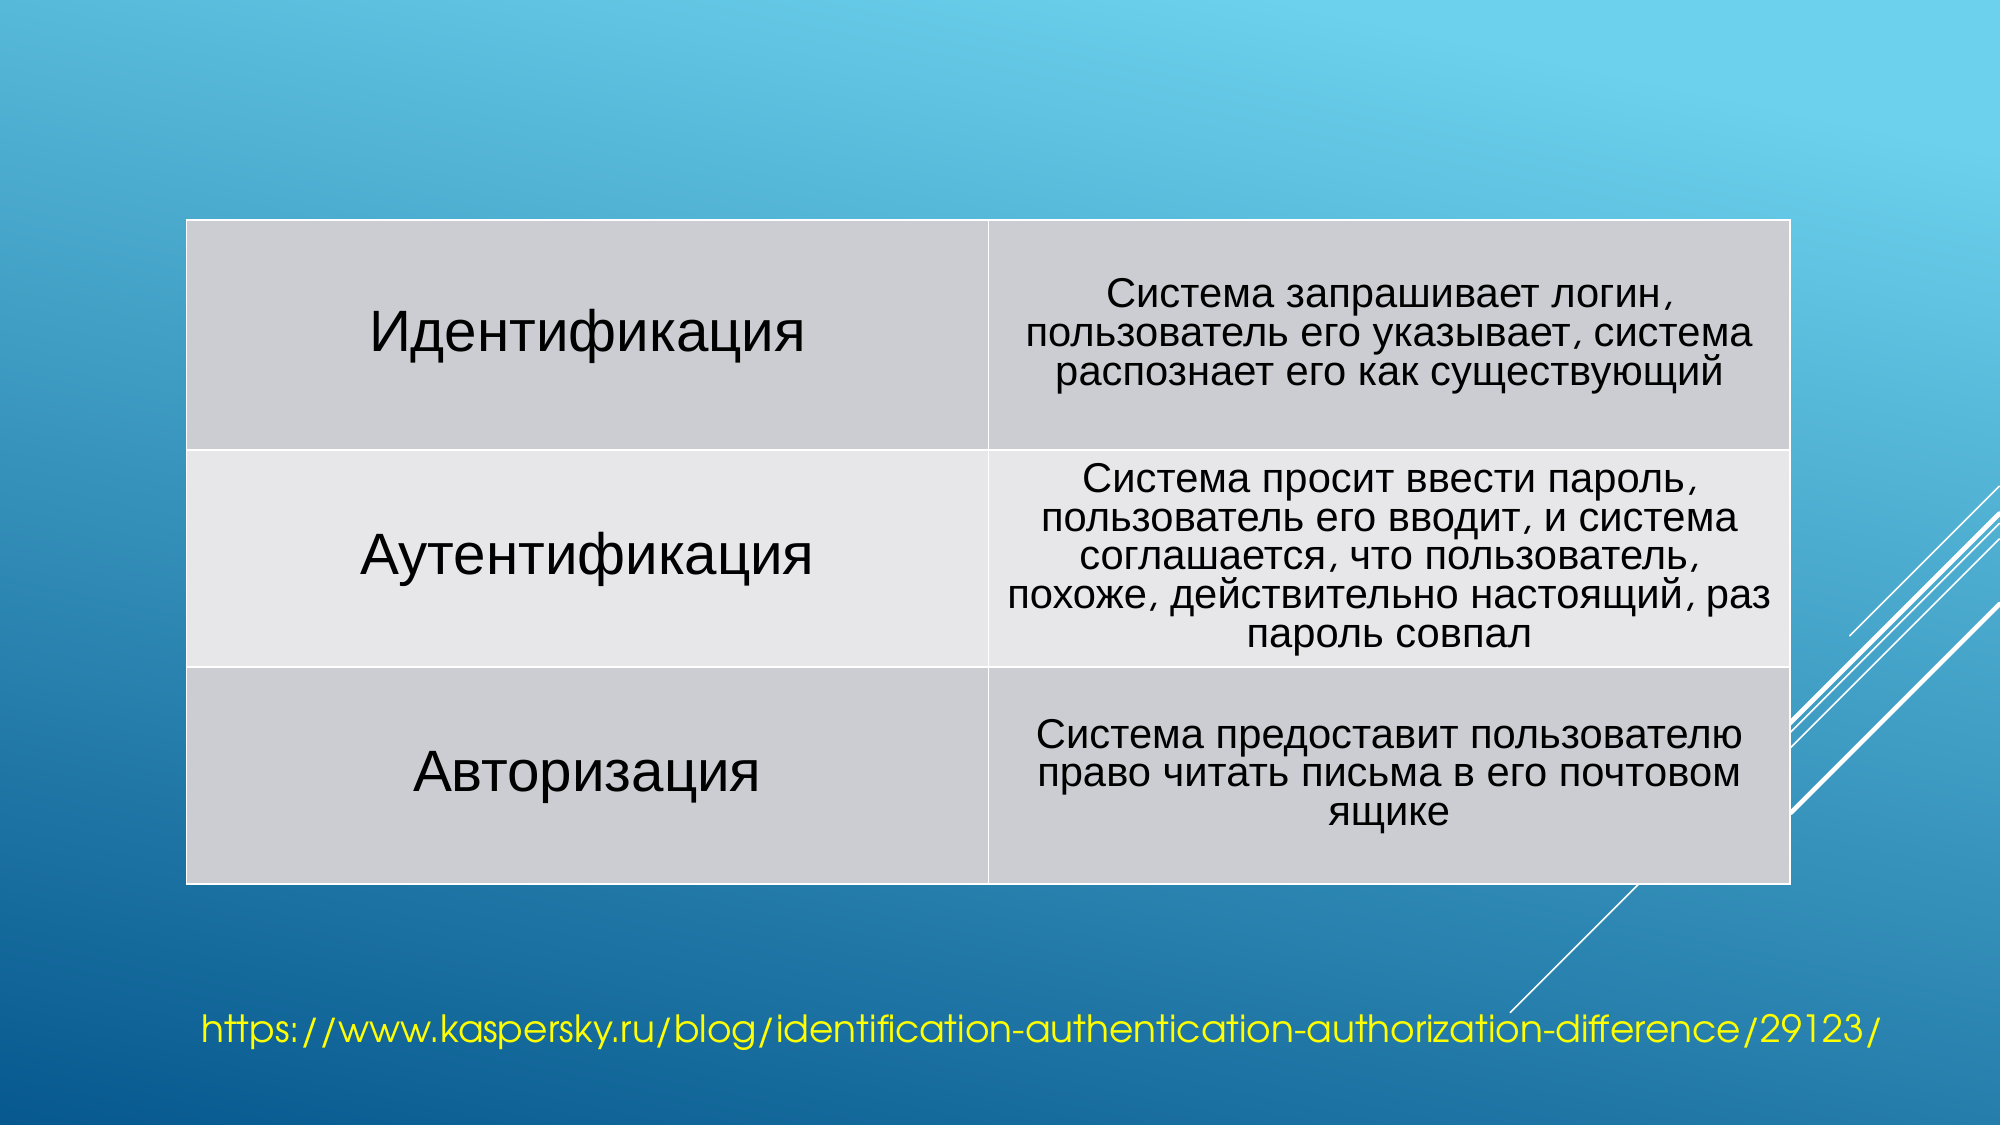

| Идентификация | Система запрашивает логин, пользователь его указывает, система распознает его как существующий |
| --- | --- |
| Аутентификация | Система просит ввести пароль, пользователь его вводит, и система соглашается, что пользователь, похоже, действительно настоящий, раз пароль совпал |
| Авторизация | Система предоставит пользователю право читать письма в его почтовом ящике |
https://www.kaspersky.ru/blog/identification-authentication-authorization-difference/29123/